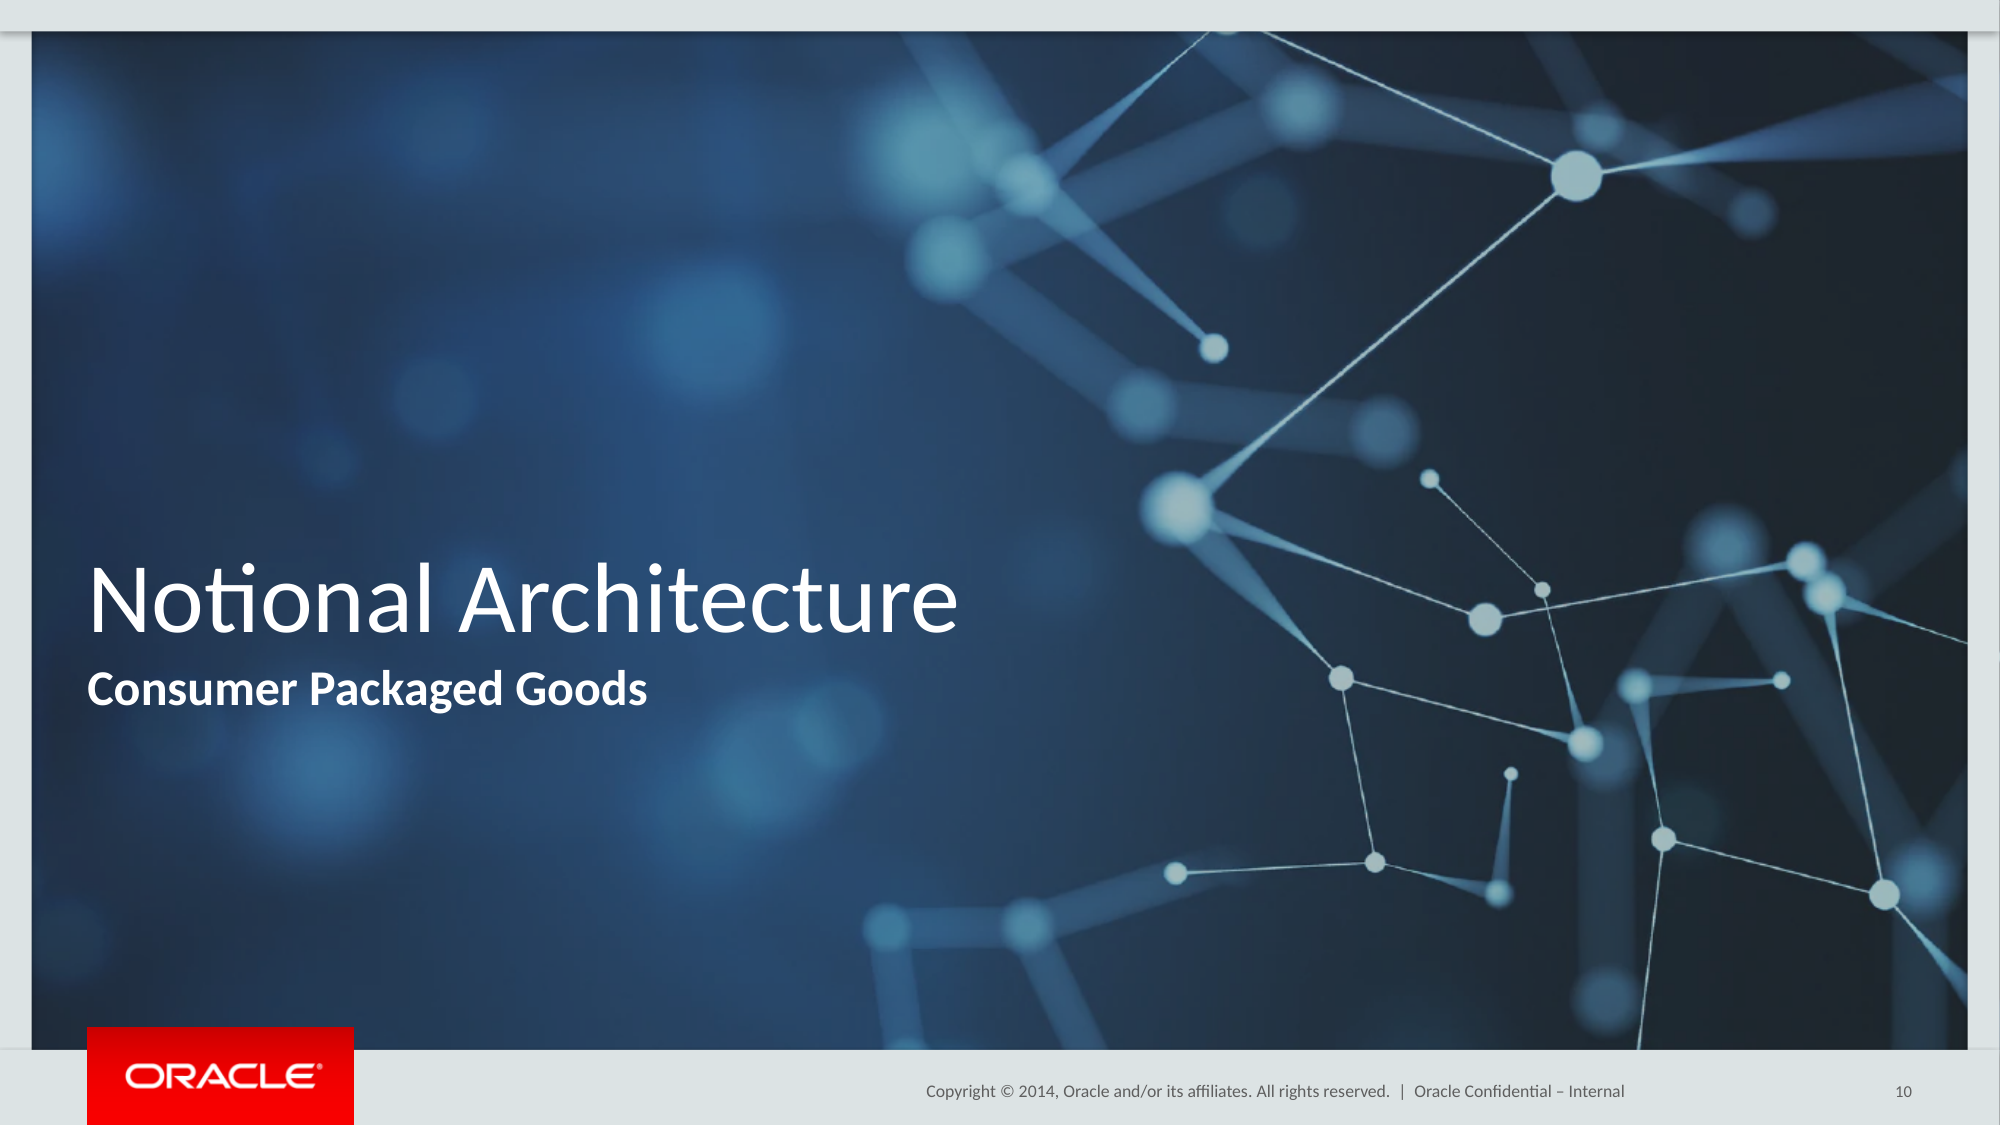

# Notional Architecture
Consumer Packaged Goods
Oracle Confidential – Internal
10